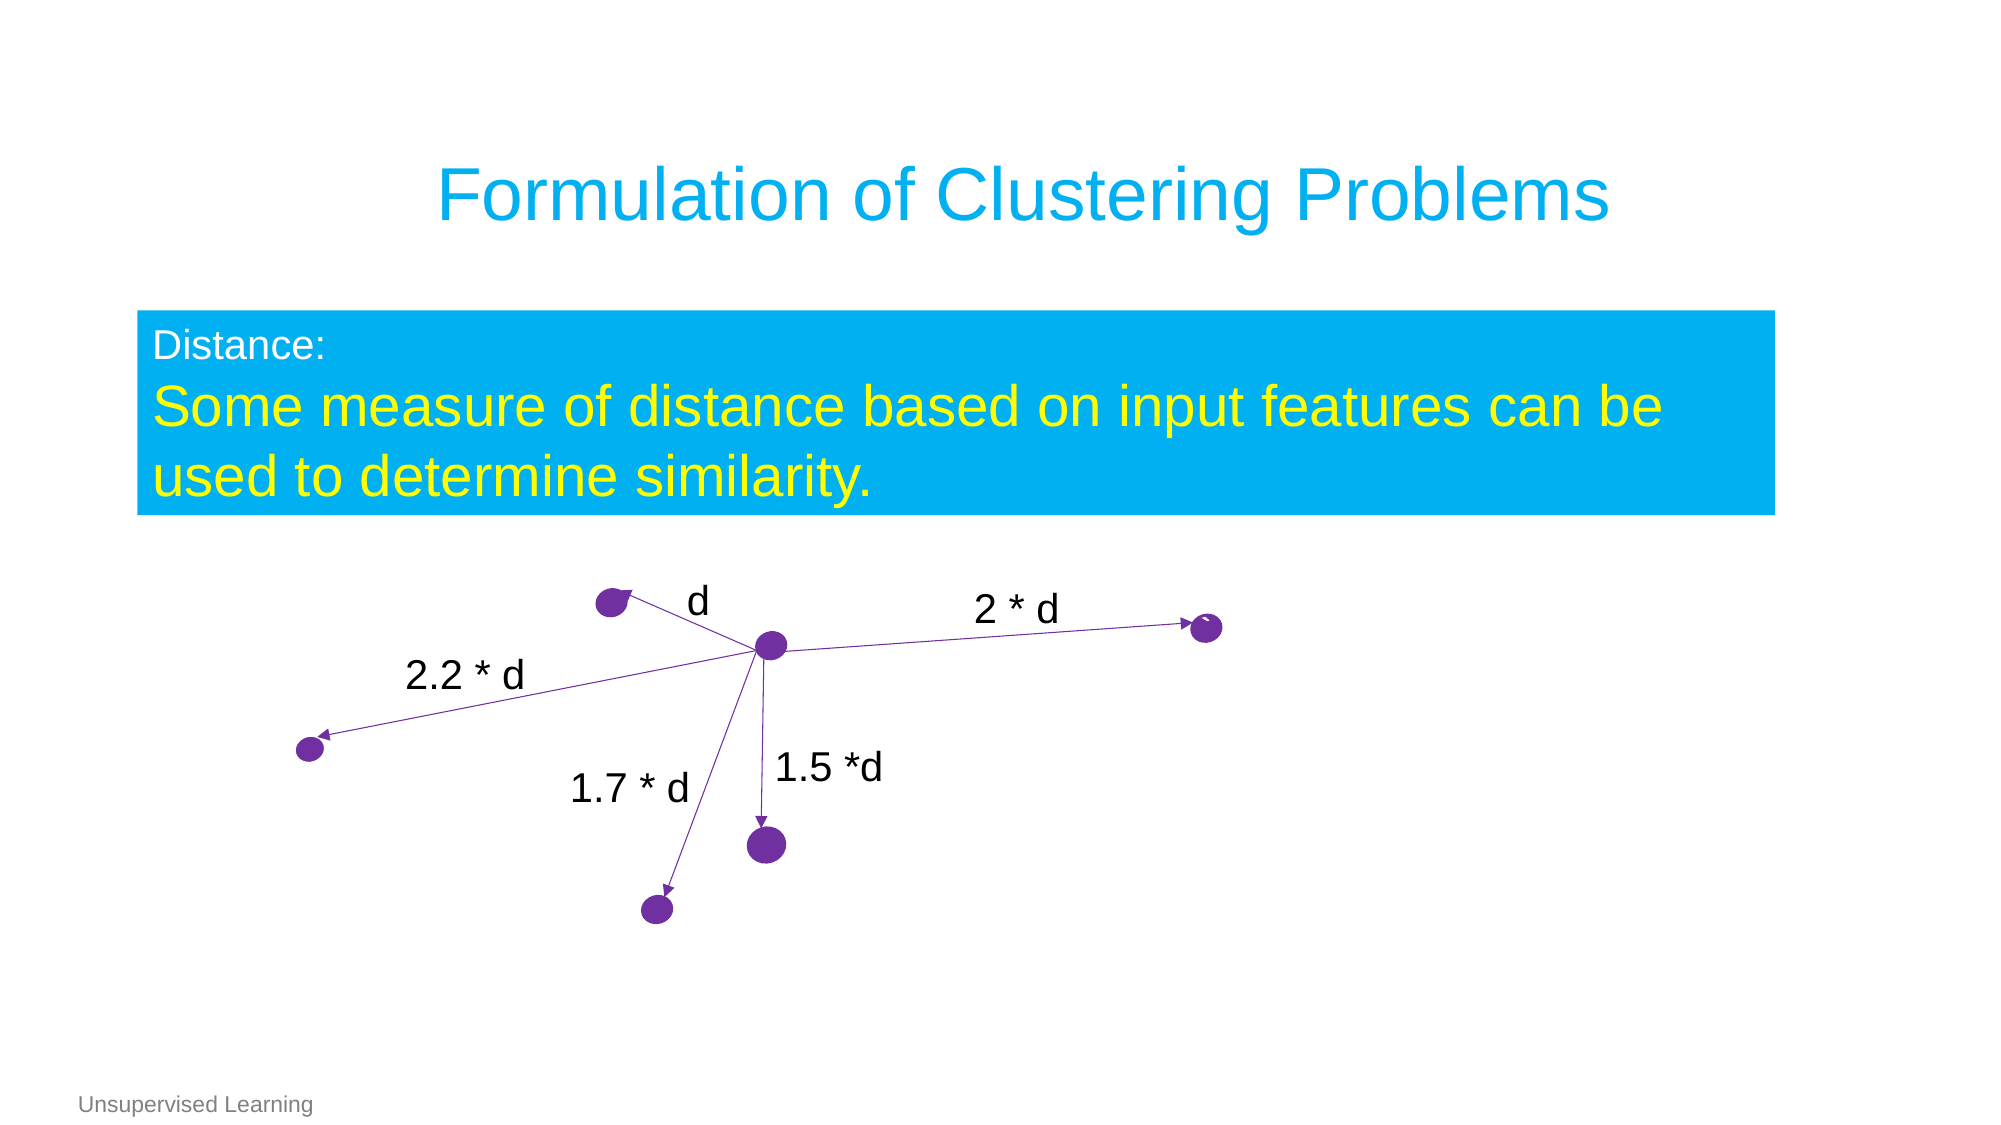

Formulation of Clustering Problems
Distance:
Some measure of distance based on input features can be used to determine similarity.
d
2 * d

`

2.2 * d
1.5 *d

1.7 * d

Unsupervised Learning